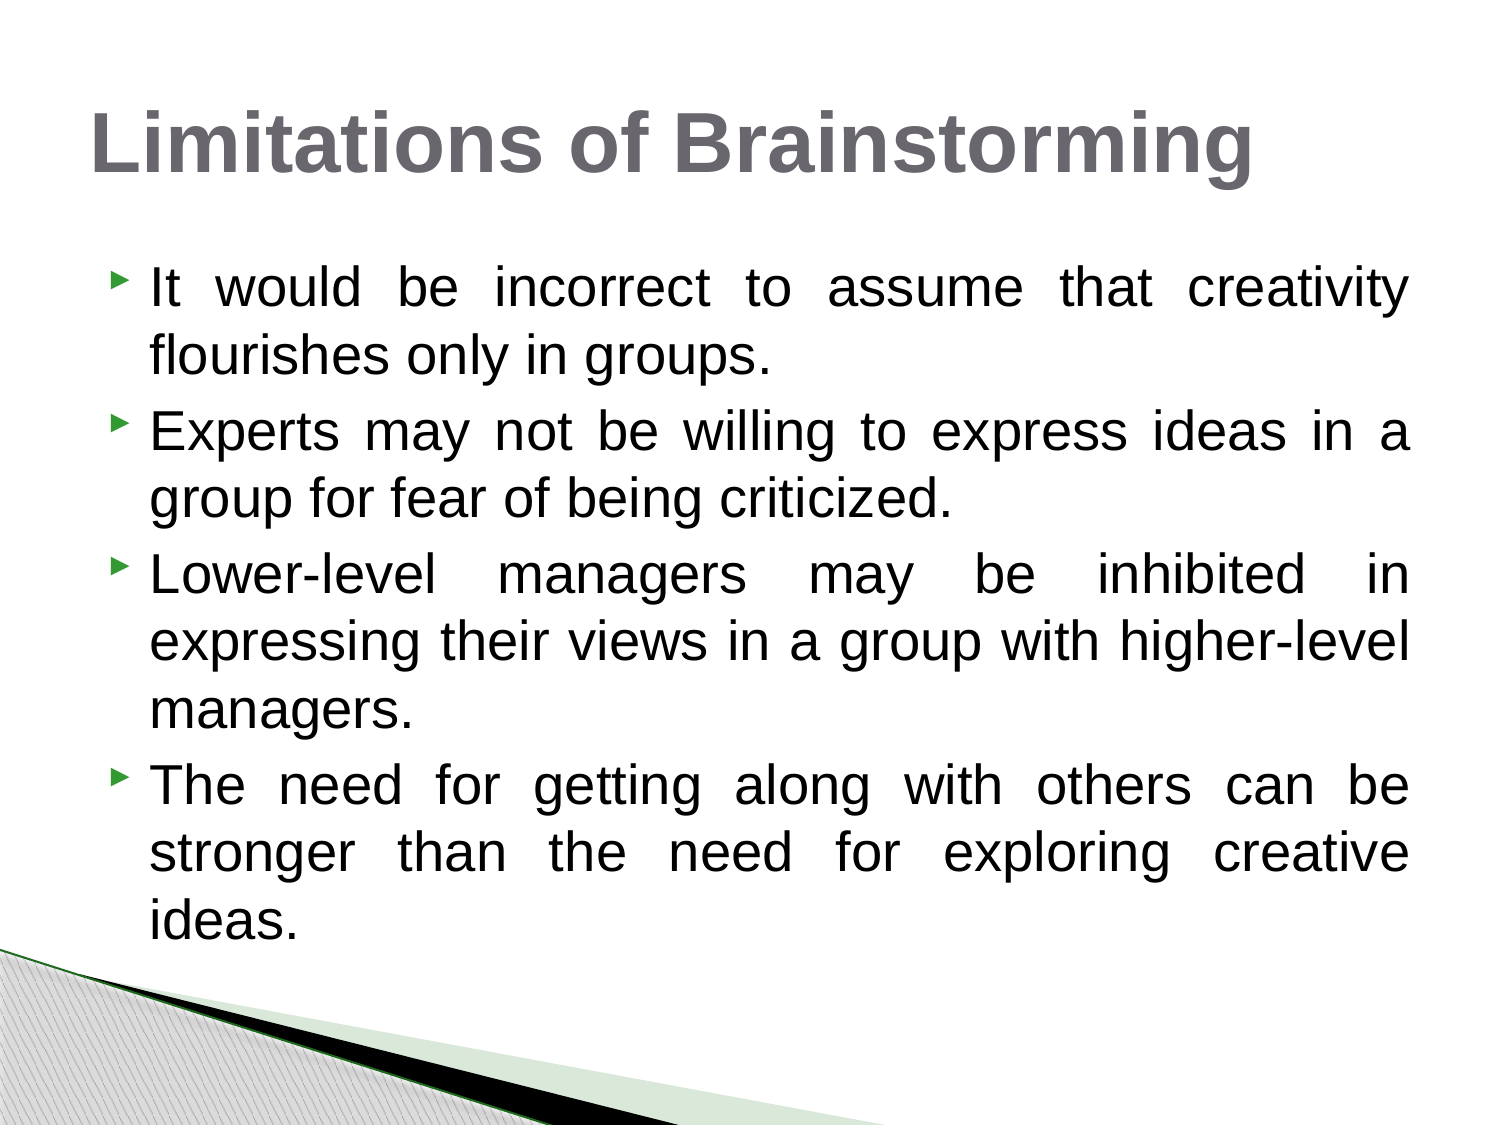

# Limitations of Brainstorming
It would be incorrect to assume that creativity flourishes only in groups.
Experts may not be willing to express ideas in a group for fear of being criticized.
Lower-level managers may be inhibited in expressing their views in a group with higher-level managers.
The need for getting along with others can be stronger than the need for exploring creative ideas.